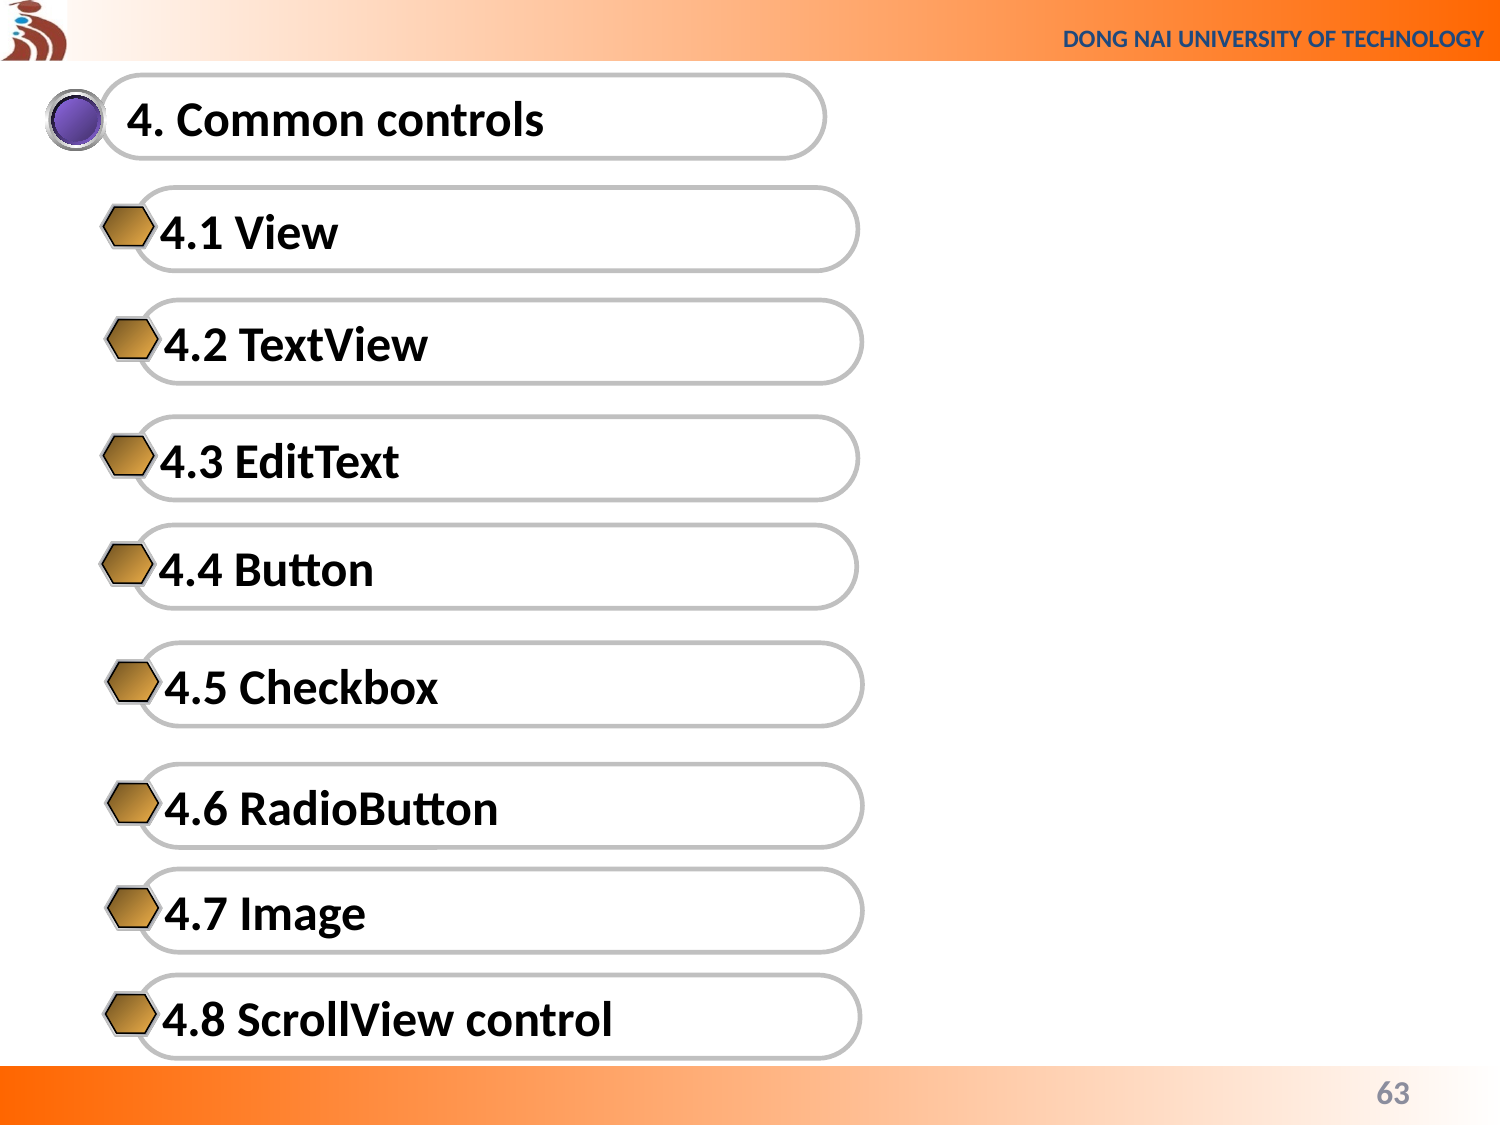

4. Common controls

4.1 View

4.2 TextView

4.3 EditText

4.4 Button

4.5 Checkbox

4.6 RadioButton

4.7 Image

4.8 ScrollView control

63